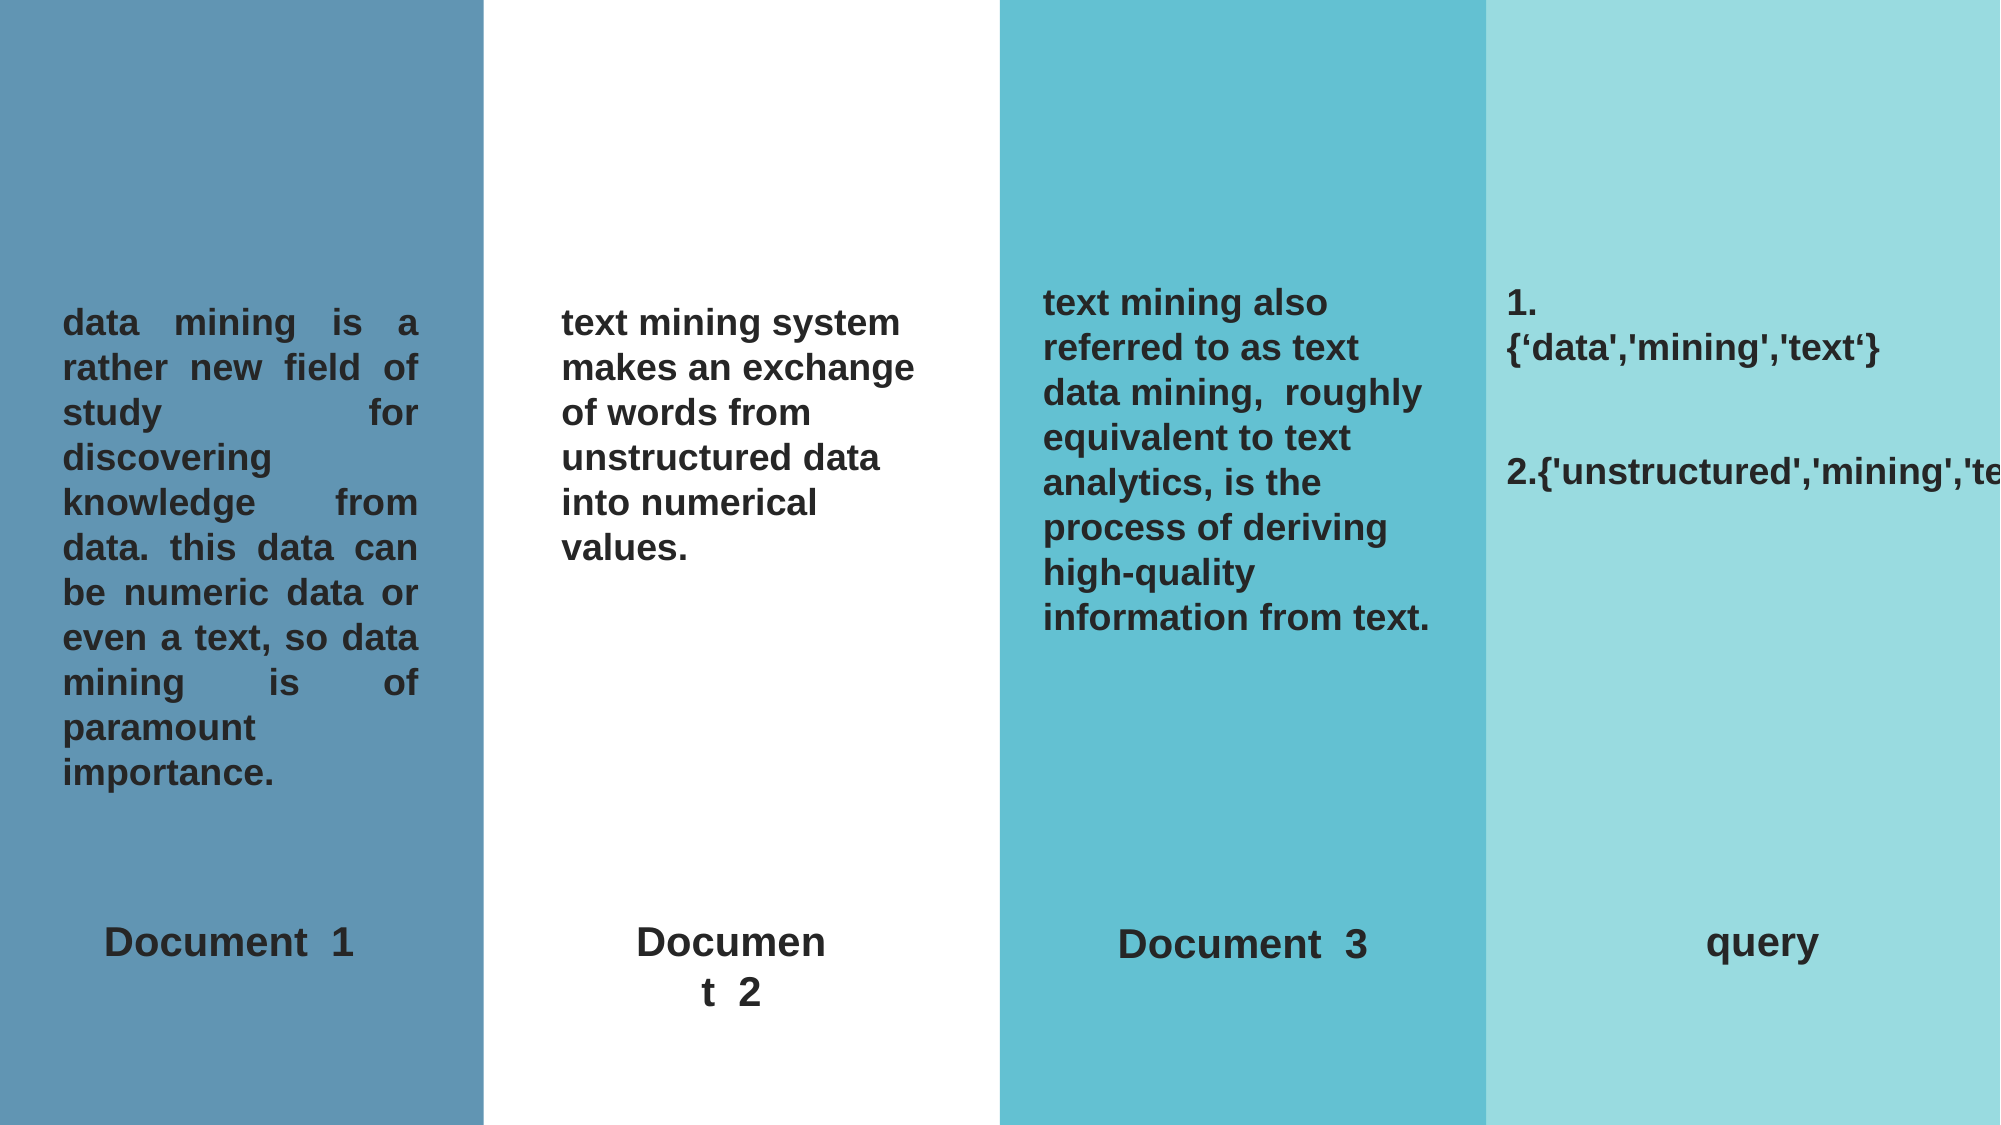

text mining also referred to as text data mining,  roughly equivalent to text analytics, is the process of deriving high-quality information from text.
1.{‘data','mining','text‘}
data mining is a rather new field of study for discovering knowledge from data. this data can be numeric data or even a text, so data mining is of paramount importance.
text mining system makes an exchange of words from unstructured data into numerical values.
2.{'unstructured','mining','text‘}
Document  2
query
Document  1
Document  3